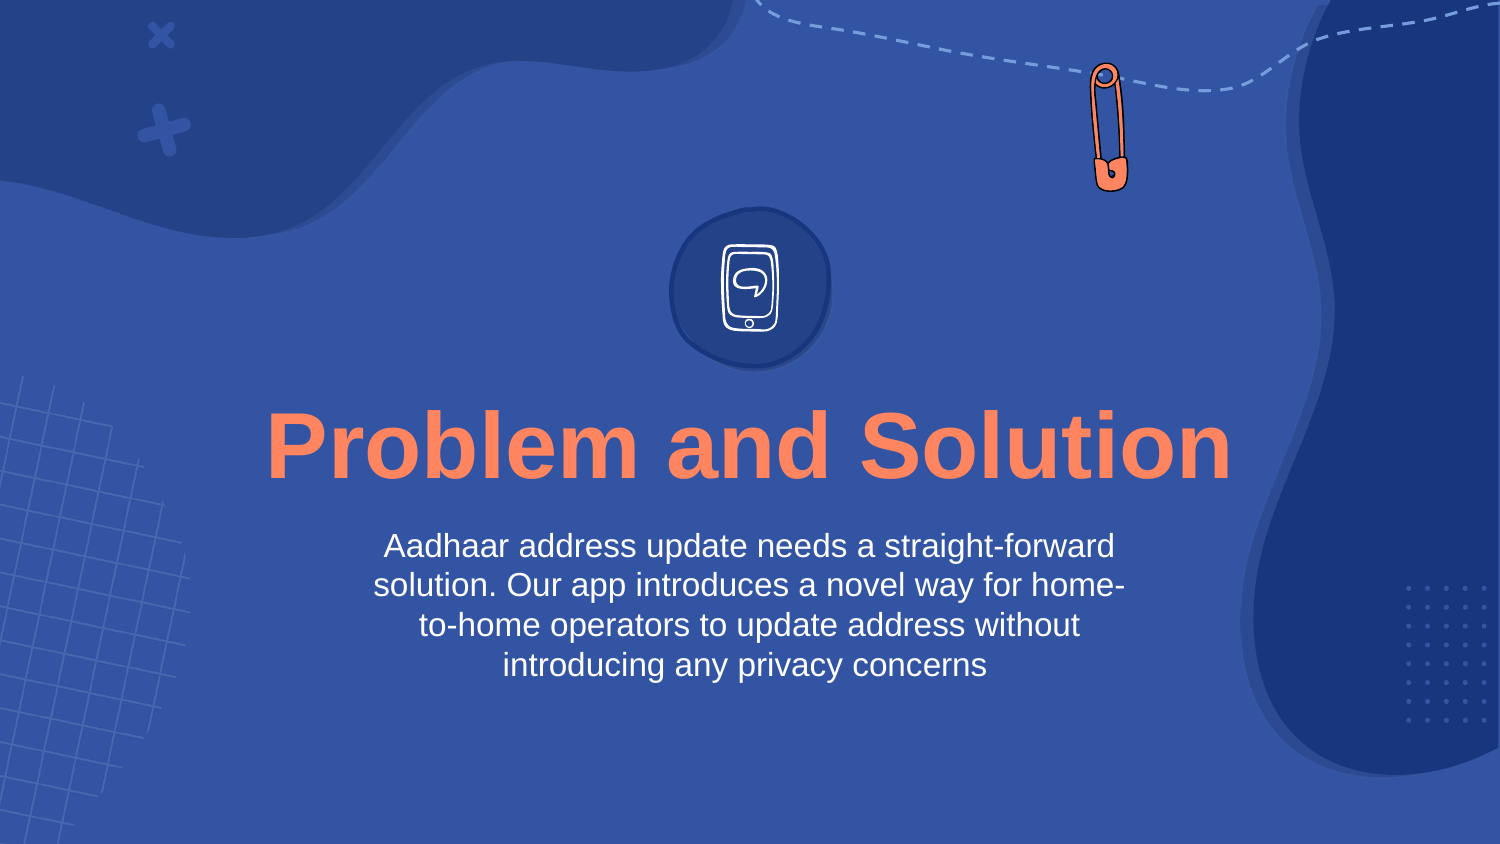

# Problem and Solution
Aadhaar address update needs a straight-forward solution. Our app introduces a novel way for home-to-home operators to update address without introducing any privacy concerns